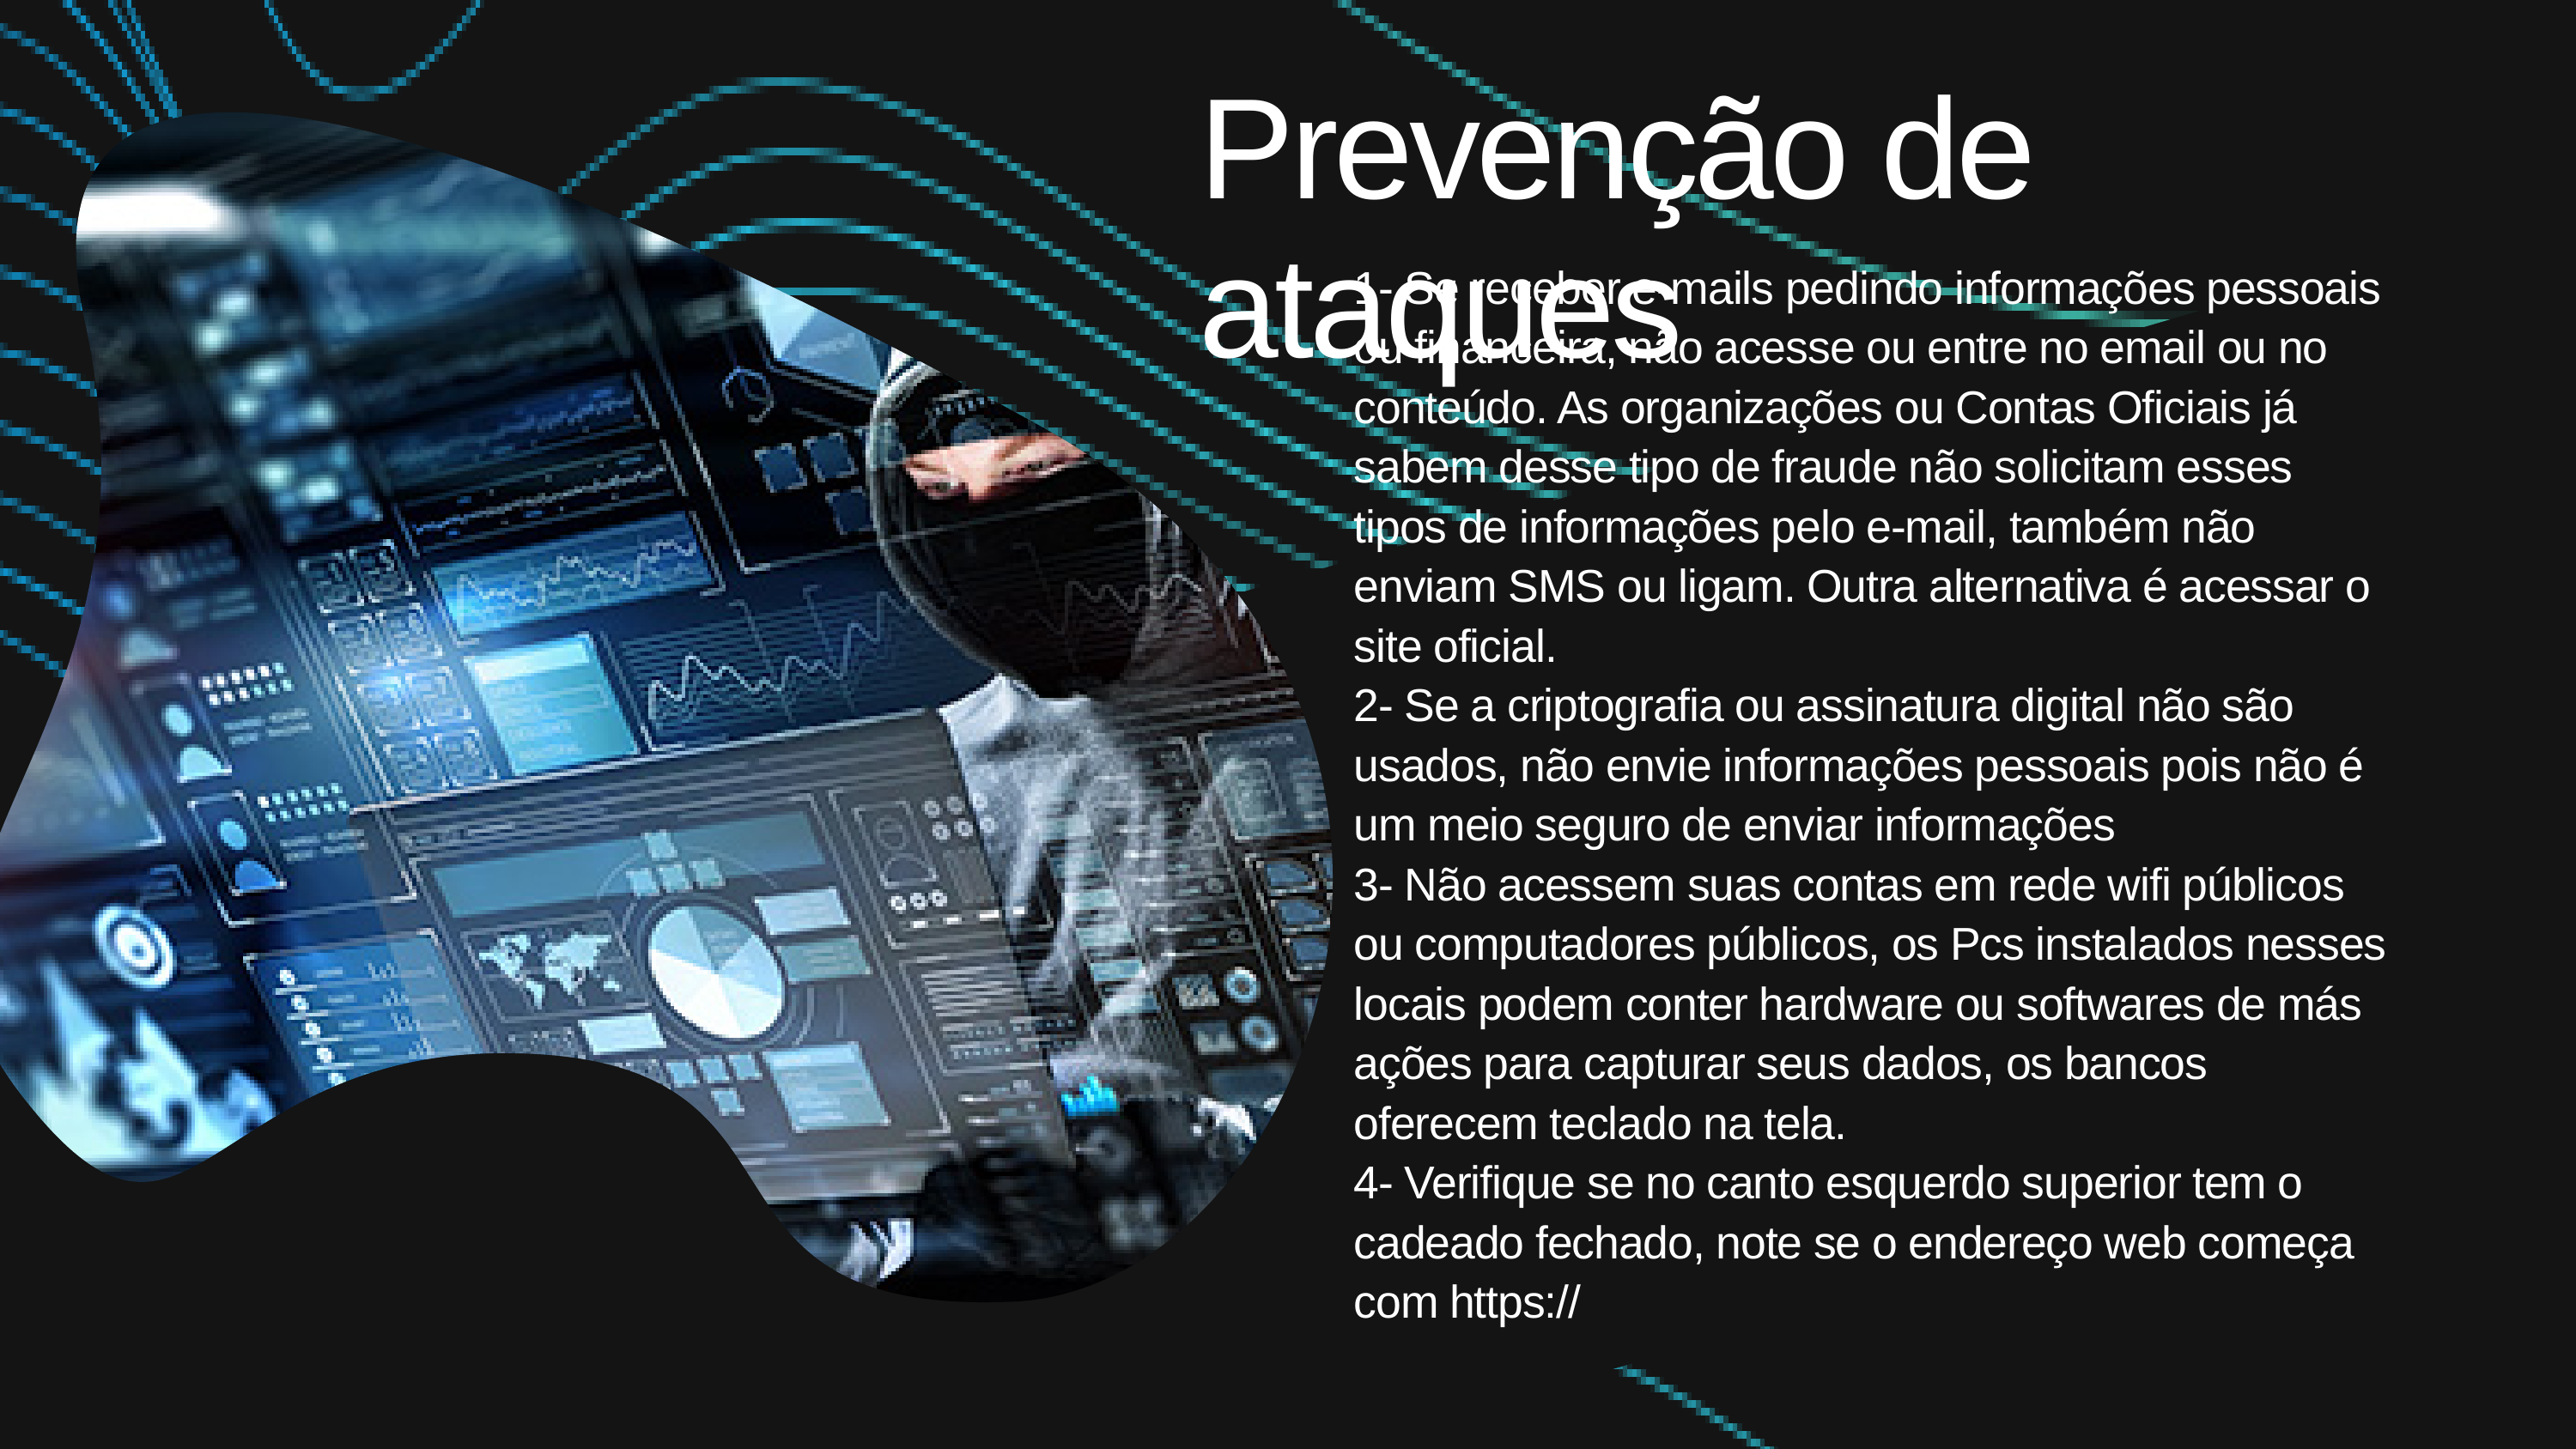

Prevenção de ataques

1- Se receber e-mails pedindo informações pessoais ou financeira, não acesse ou entre no email ou no conteúdo. As organizações ou Contas Oficiais já sabem desse tipo de fraude não solicitam esses tipos de informações pelo e-mail, também não enviam SMS ou ligam. Outra alternativa é acessar o site oficial.
2- Se a criptografia ou assinatura digital não são usados, não envie informações pessoais pois não é um meio seguro de enviar informações
3- Não acessem suas contas em rede wifi públicos ou computadores públicos, os Pcs instalados nesses locais podem conter hardware ou softwares de más ações para capturar seus dados, os bancos oferecem teclado na tela.
4- Verifique se no canto esquerdo superior tem o cadeado fechado, note se o endereço web começa com https://